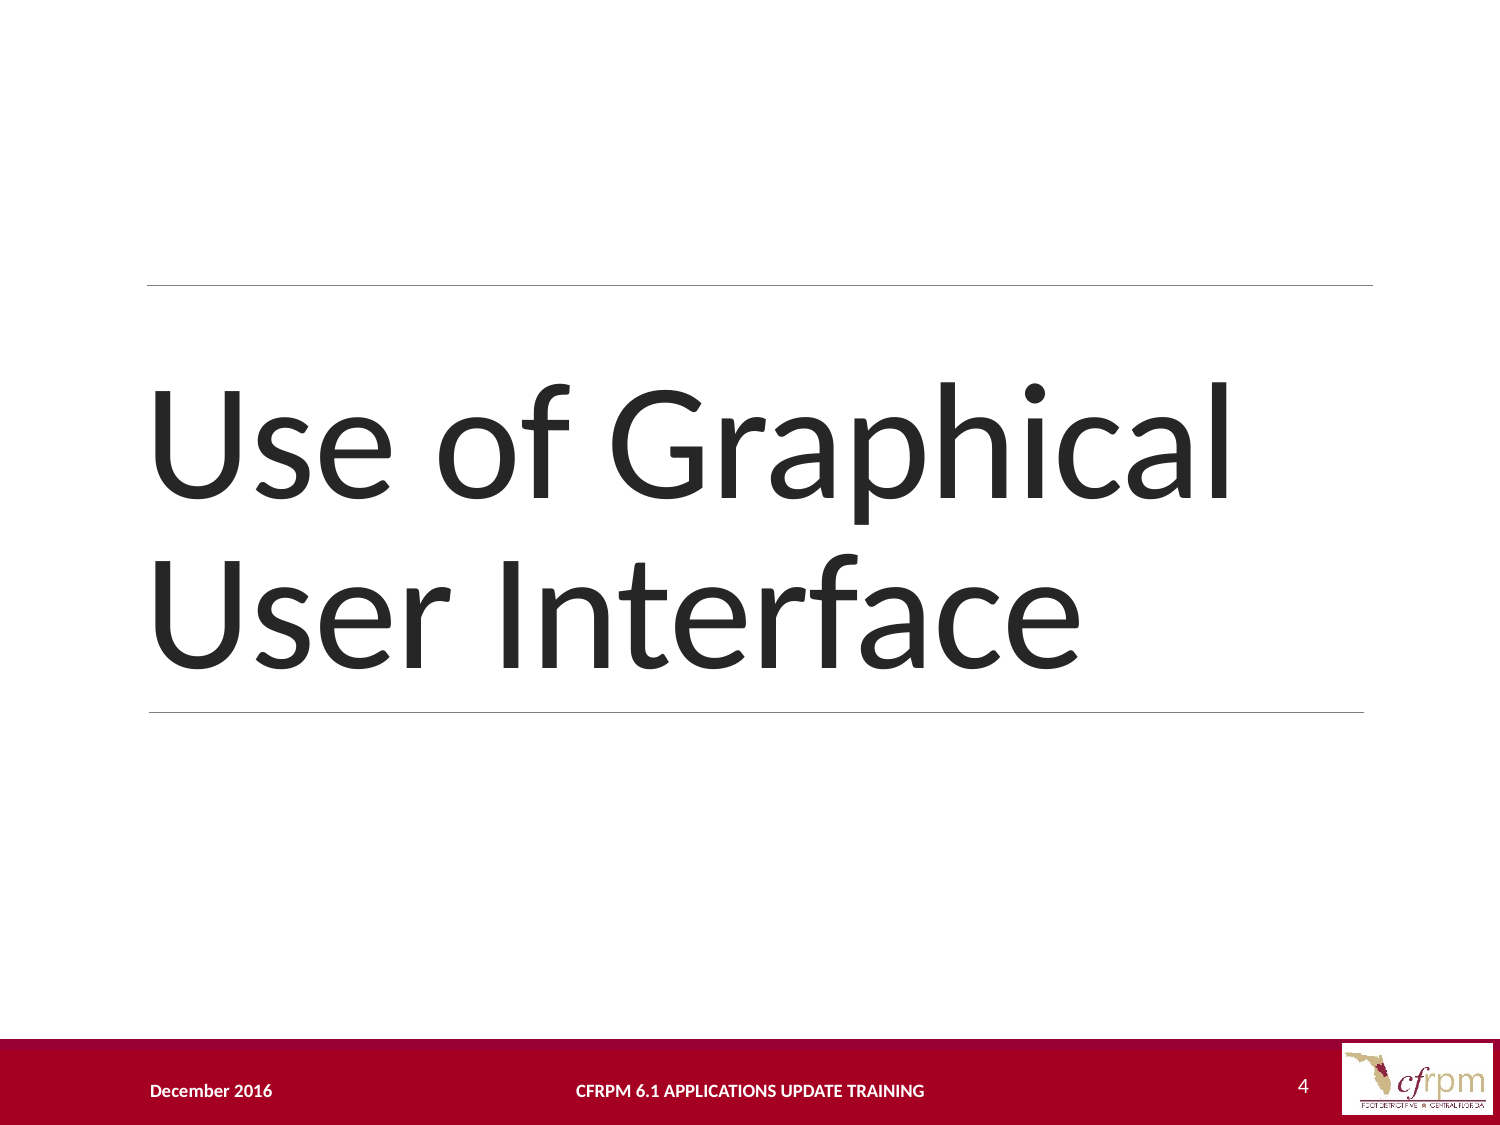

# Use of Graphical User Interface
4
December 2016
CFRPM 6.1 Applications Update Training